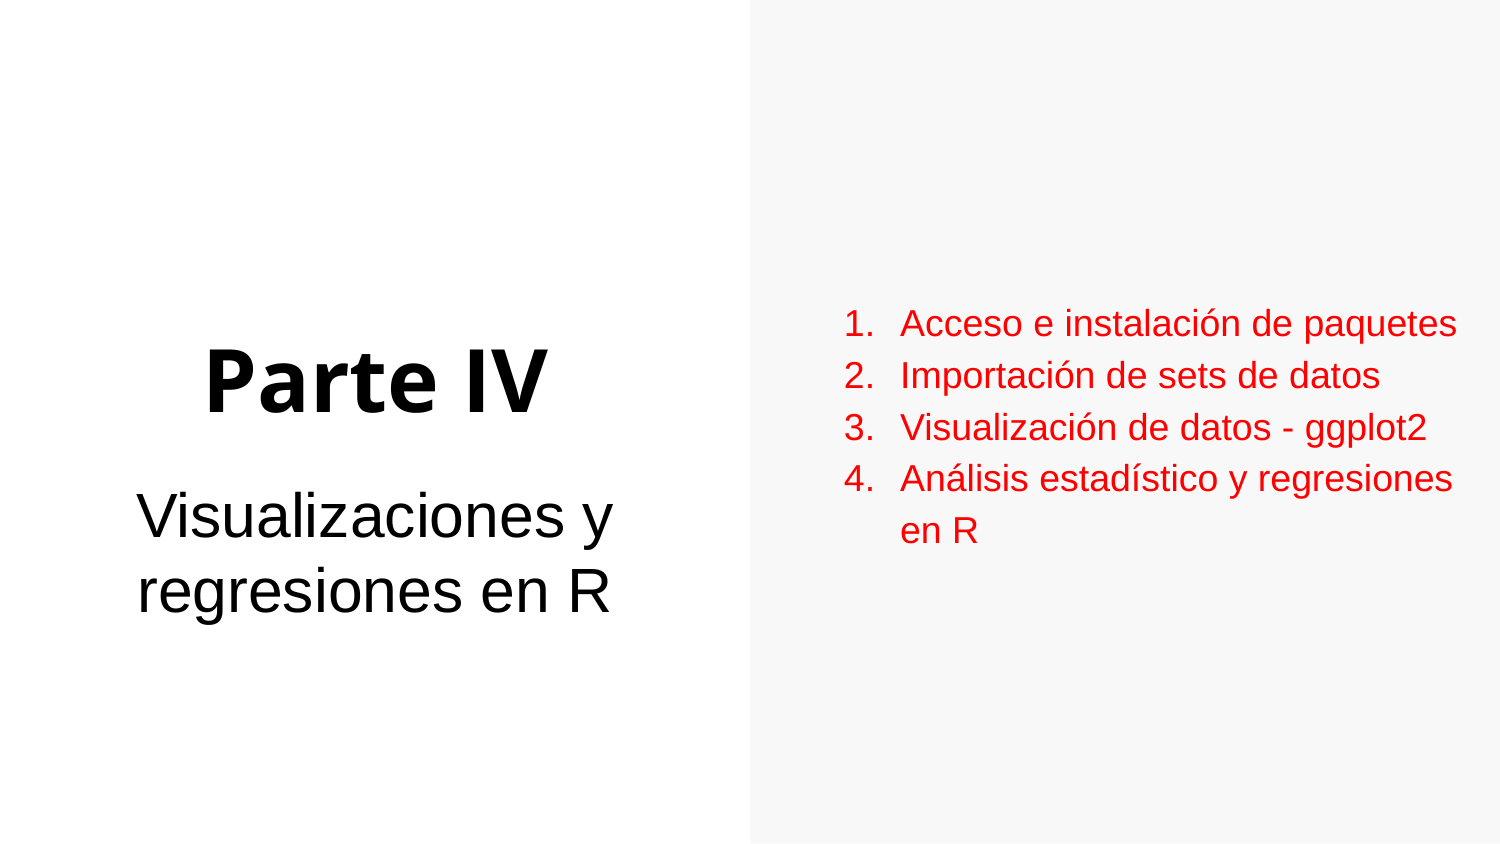

Acceso e instalación de paquetes
Importación de sets de datos
Visualización de datos - ggplot2
Análisis estadístico y regresiones en R
# Parte IV
Visualizaciones y regresiones en R